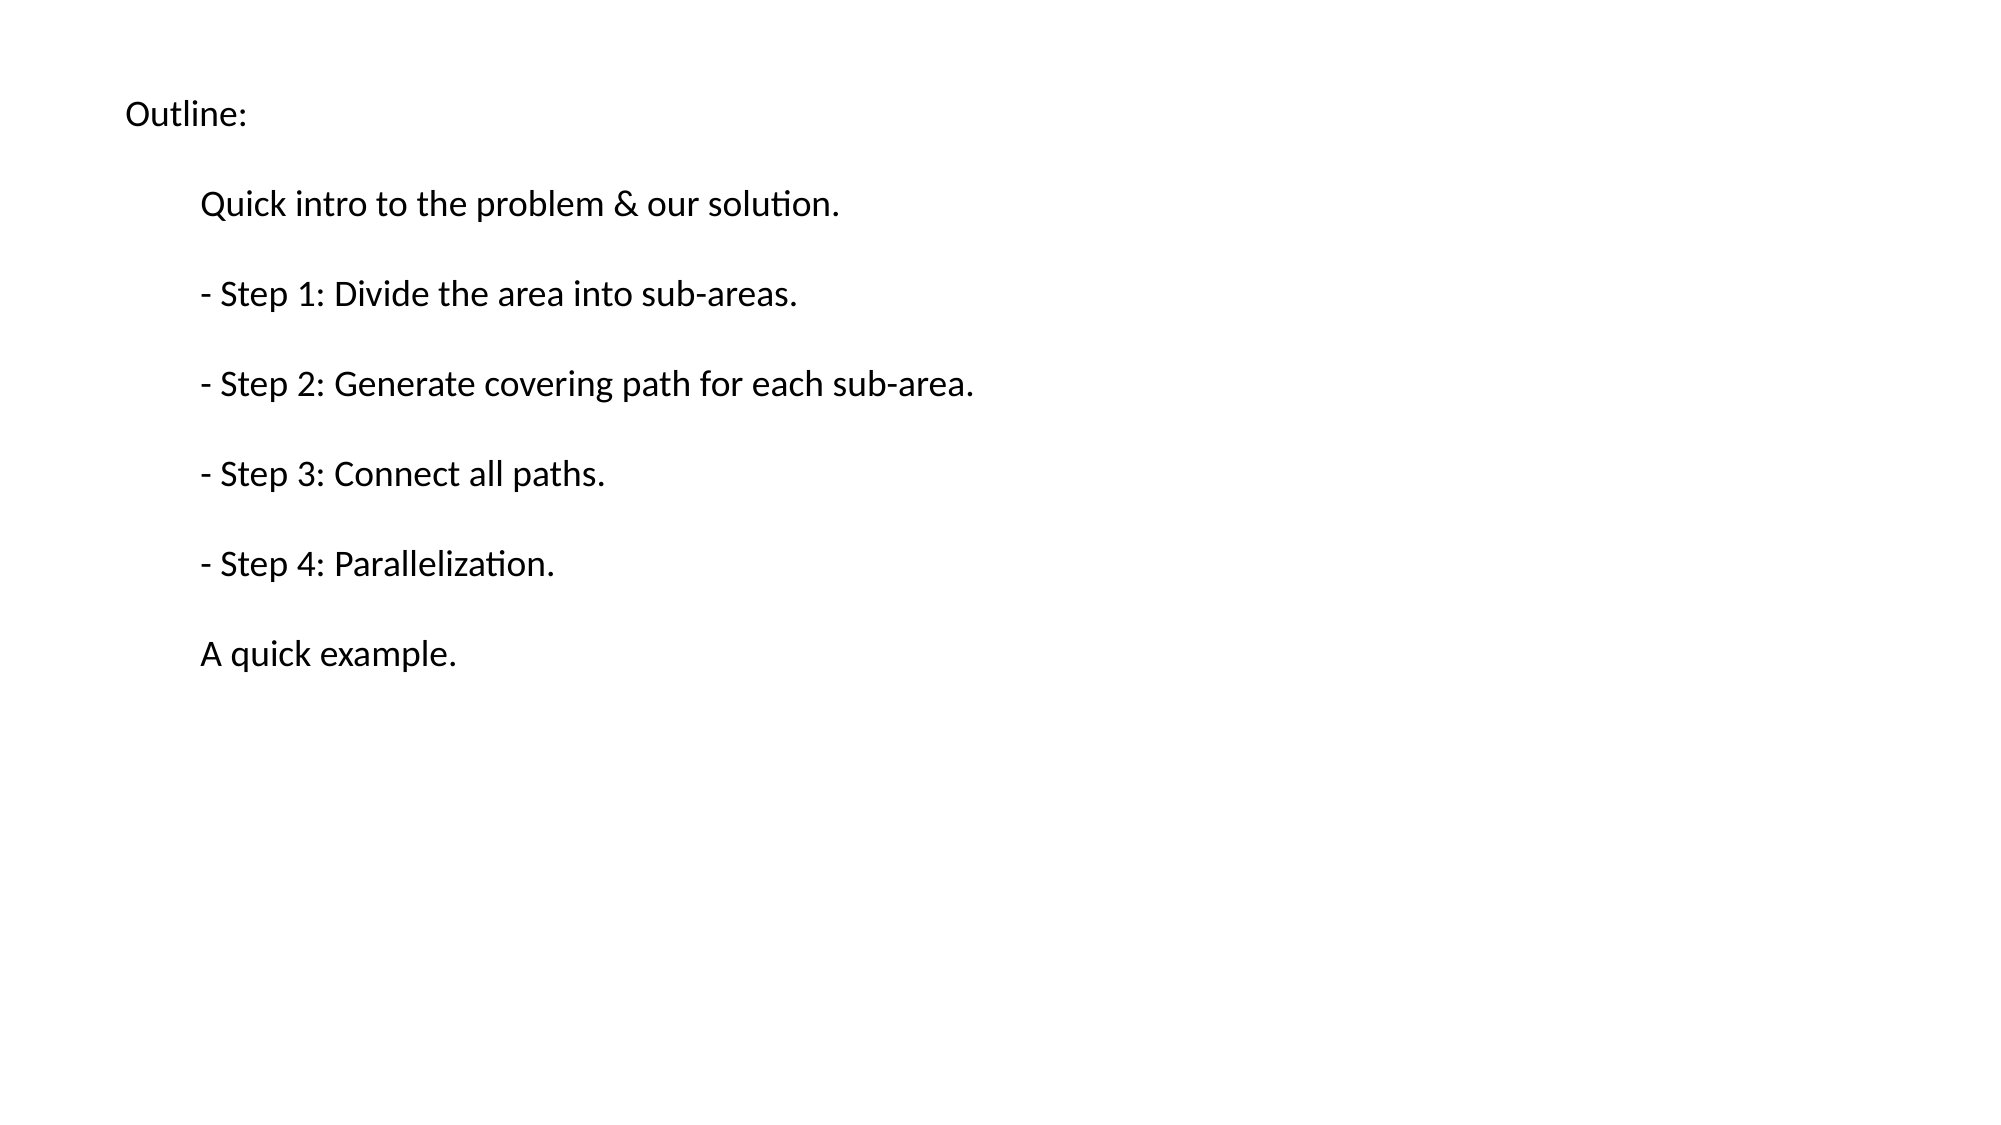

Outline:

Quick intro to the problem & our solution.

- Step 1: Divide the area into sub-areas.

- Step 2: Generate covering path for each sub-area.

- Step 3: Connect all paths.

- Step 4: Parallelization.

A quick example.